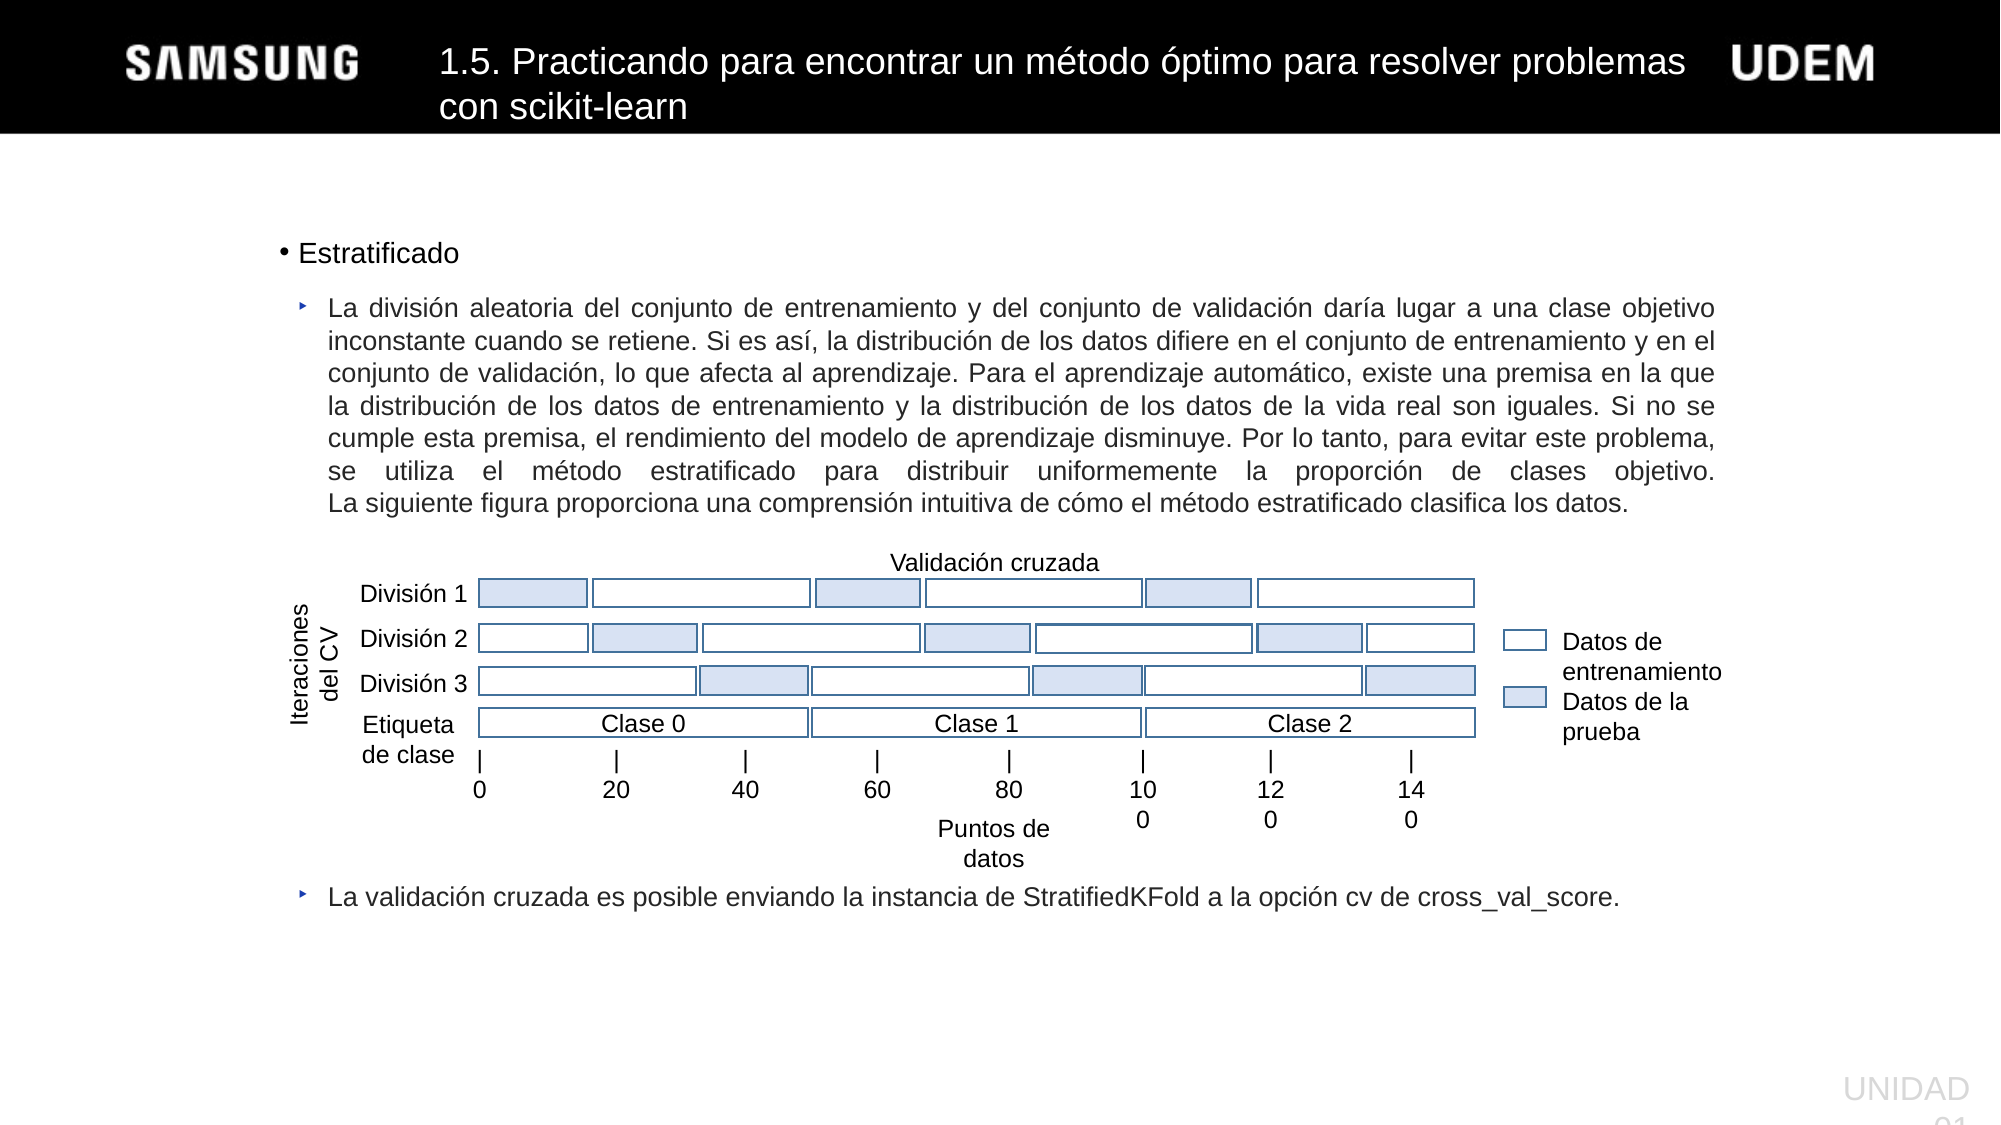

1.5. Practicando para encontrar un método óptimo para resolver problemas con scikit-learn
Estratificado
La división aleatoria del conjunto de entrenamiento y del conjunto de validación daría lugar a una clase objetivo inconstante cuando se retiene. Si es así, la distribución de los datos difiere en el conjunto de entrenamiento y en el conjunto de validación, lo que afecta al aprendizaje. Para el aprendizaje automático, existe una premisa en la que la distribución de los datos de entrenamiento y la distribución de los datos de la vida real son iguales. Si no se cumple esta premisa, el rendimiento del modelo de aprendizaje disminuye. Por lo tanto, para evitar este problema, se utiliza el método estratificado para distribuir uniformemente la proporción de clases objetivo.
La siguiente figura proporciona una comprensión intuitiva de cómo el método estratificado clasifica los datos.
Validación cruzada estratificada
División 1

División 2

Datos de entrenamiento
Datos de la prueba

Iteraciones del CV

División 3
Clase 0
Clase 1
Clase 2
Etiqueta de clase
|
0
|
20
|
40
|
60
|
80
|
100
|
120
|
140
Puntos de datos
La validación cruzada es posible enviando la instancia de StratifiedKFold a la opción cv de cross_val_score.
UNIDAD 01